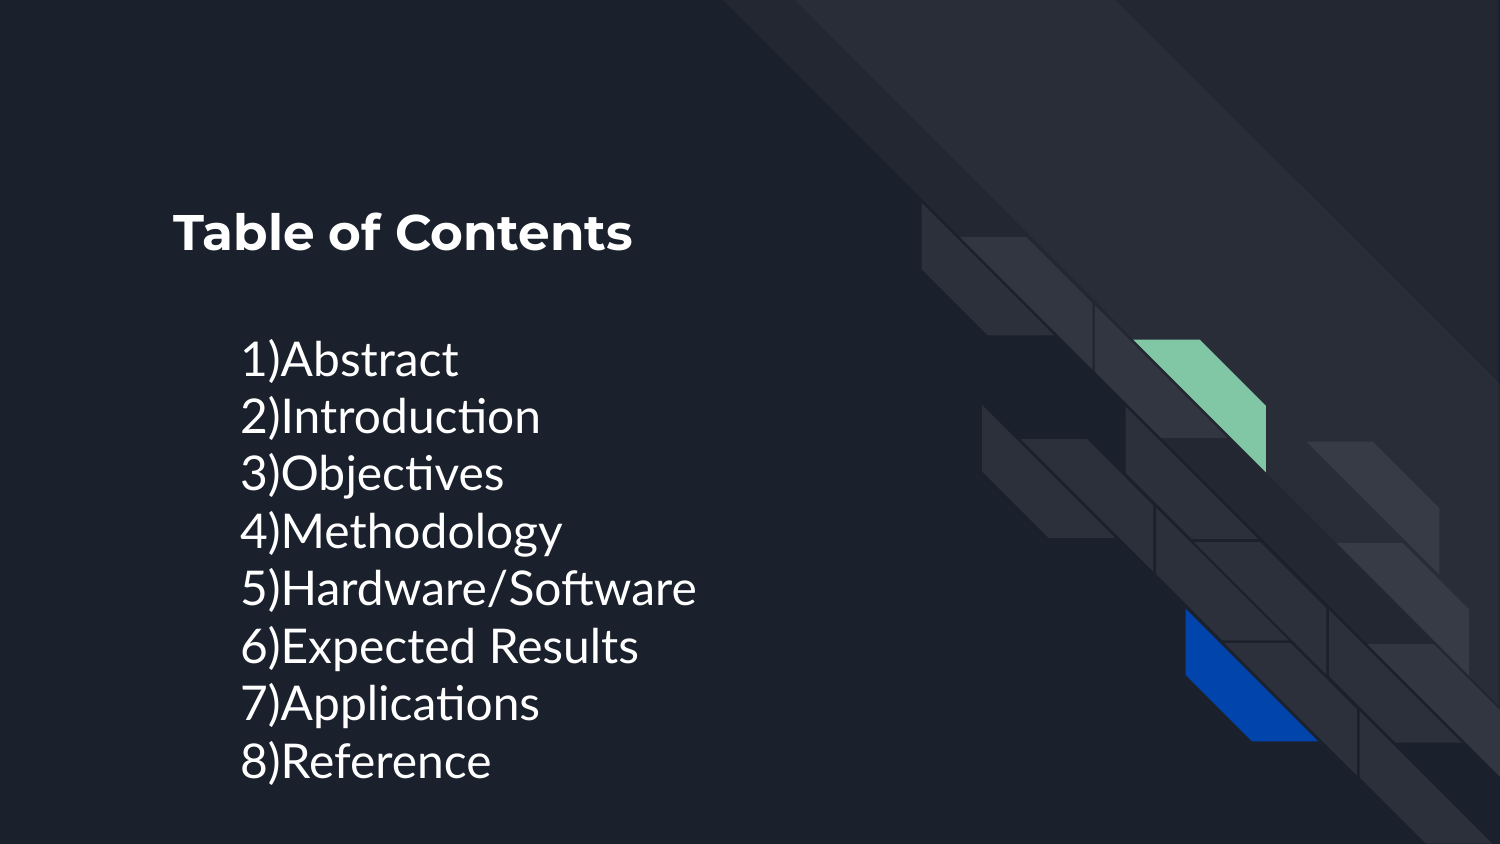

# Table of Contents
1)Abstract
2)Introduction
3)Objectives
4)Methodology
5)Hardware/Software
6)Expected Results
7)Applications
8)Reference